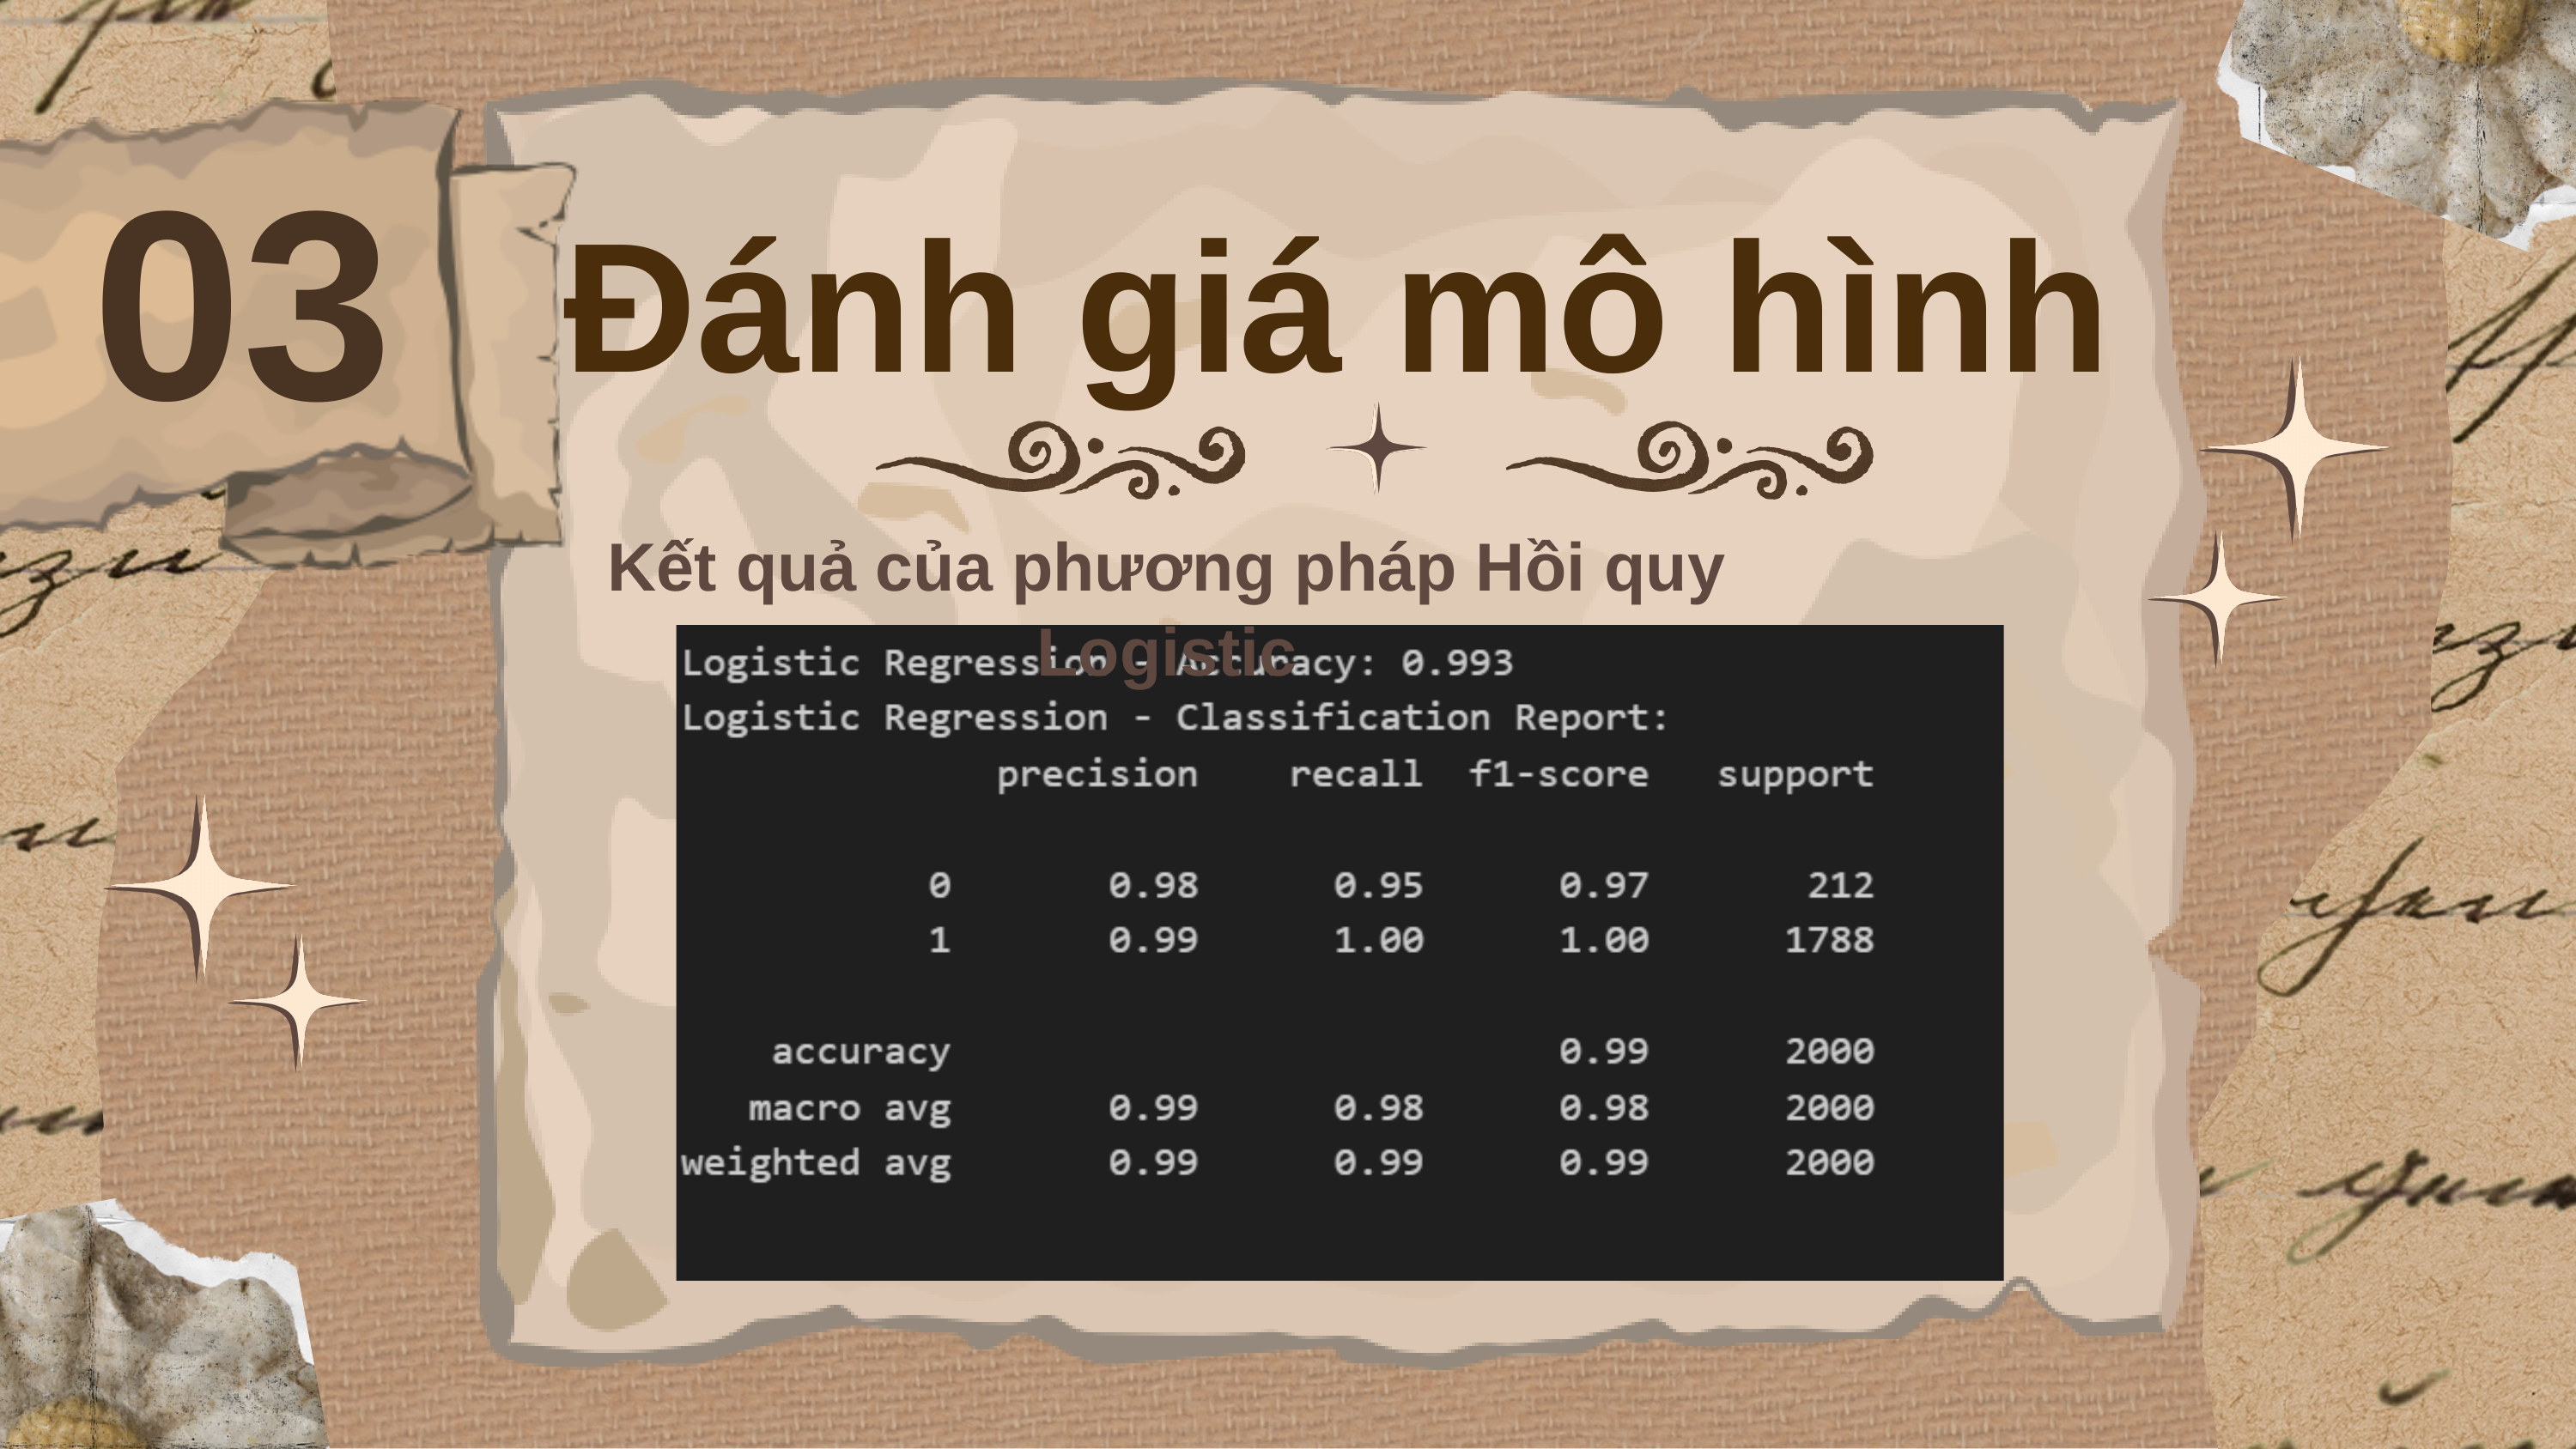

03
Đánh giá mô hình

Kết quả của phương pháp Hồi quy Logistic